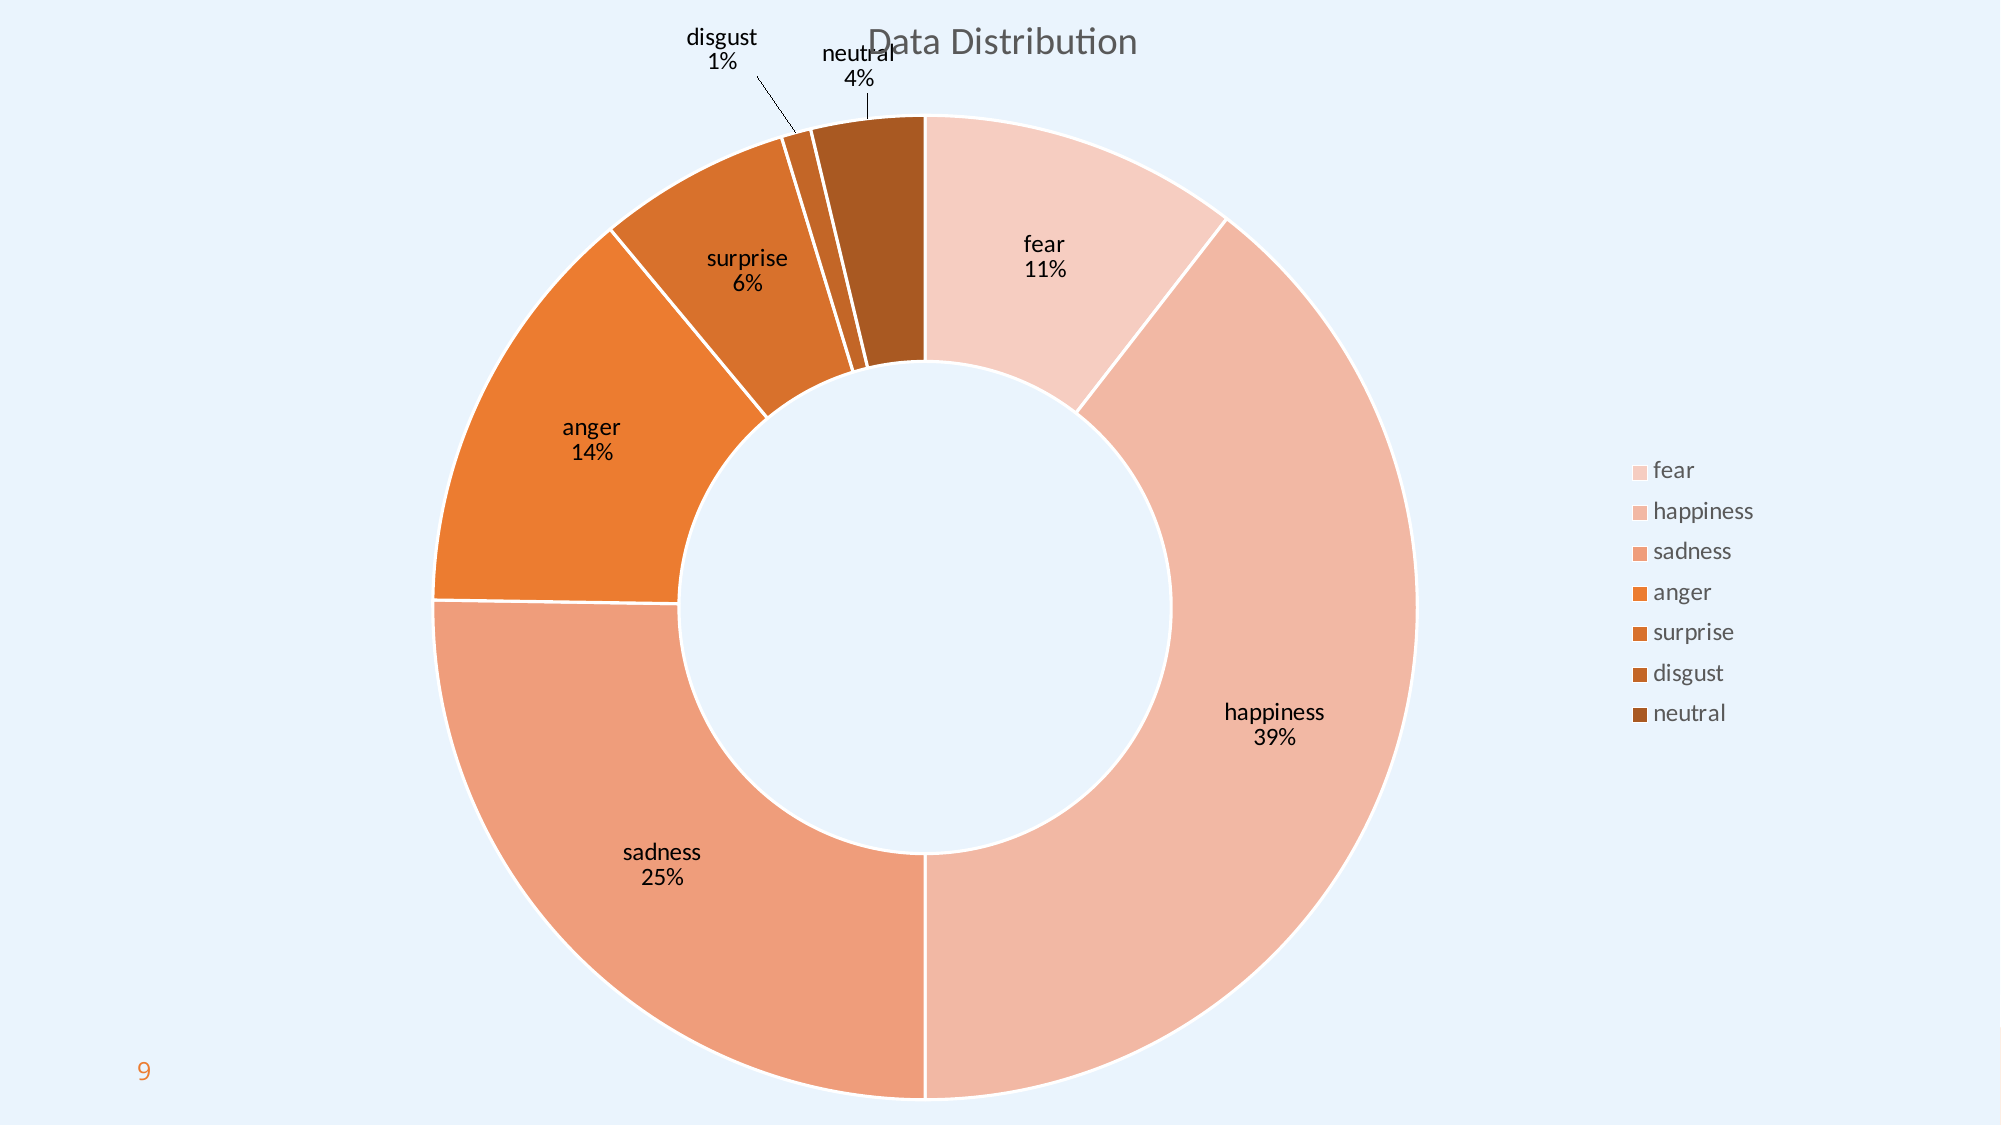

### Chart: Data Distribution

| Category | Data Distribution |
|---|---|
| fear | 59695.0 |
| happiness | 224422.0 |
| sadness | 143454.0 |
| anger | 77918.0 |
| surprise | 35989.0 |
| disgust | 5550.0 |
| neutral | 21237.0 |
9